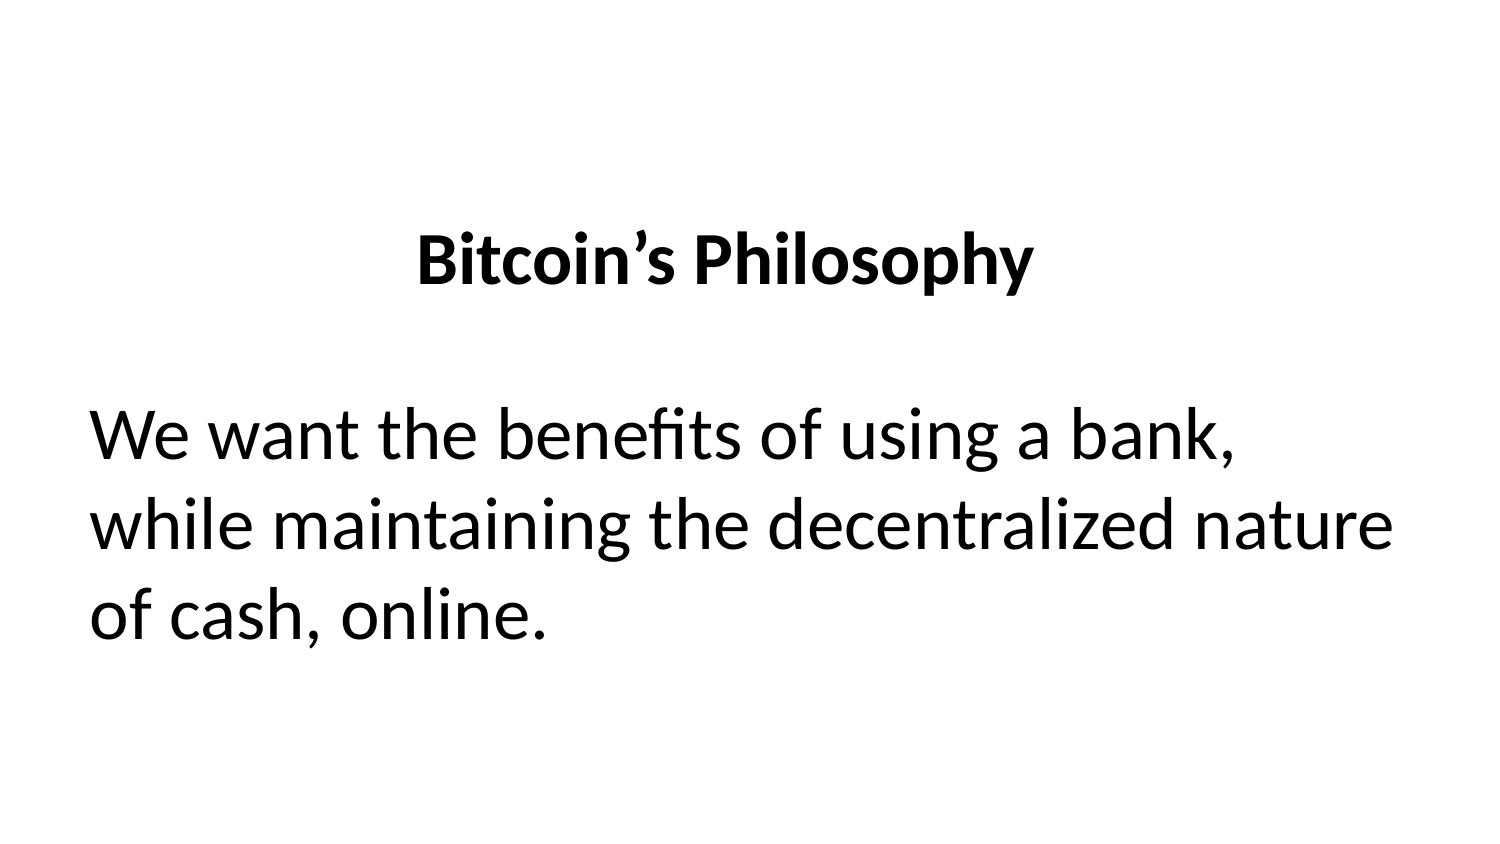

# Bitcoin’s Philosophy
We want the benefits of using a bank, while maintaining the decentralized nature of cash, online.